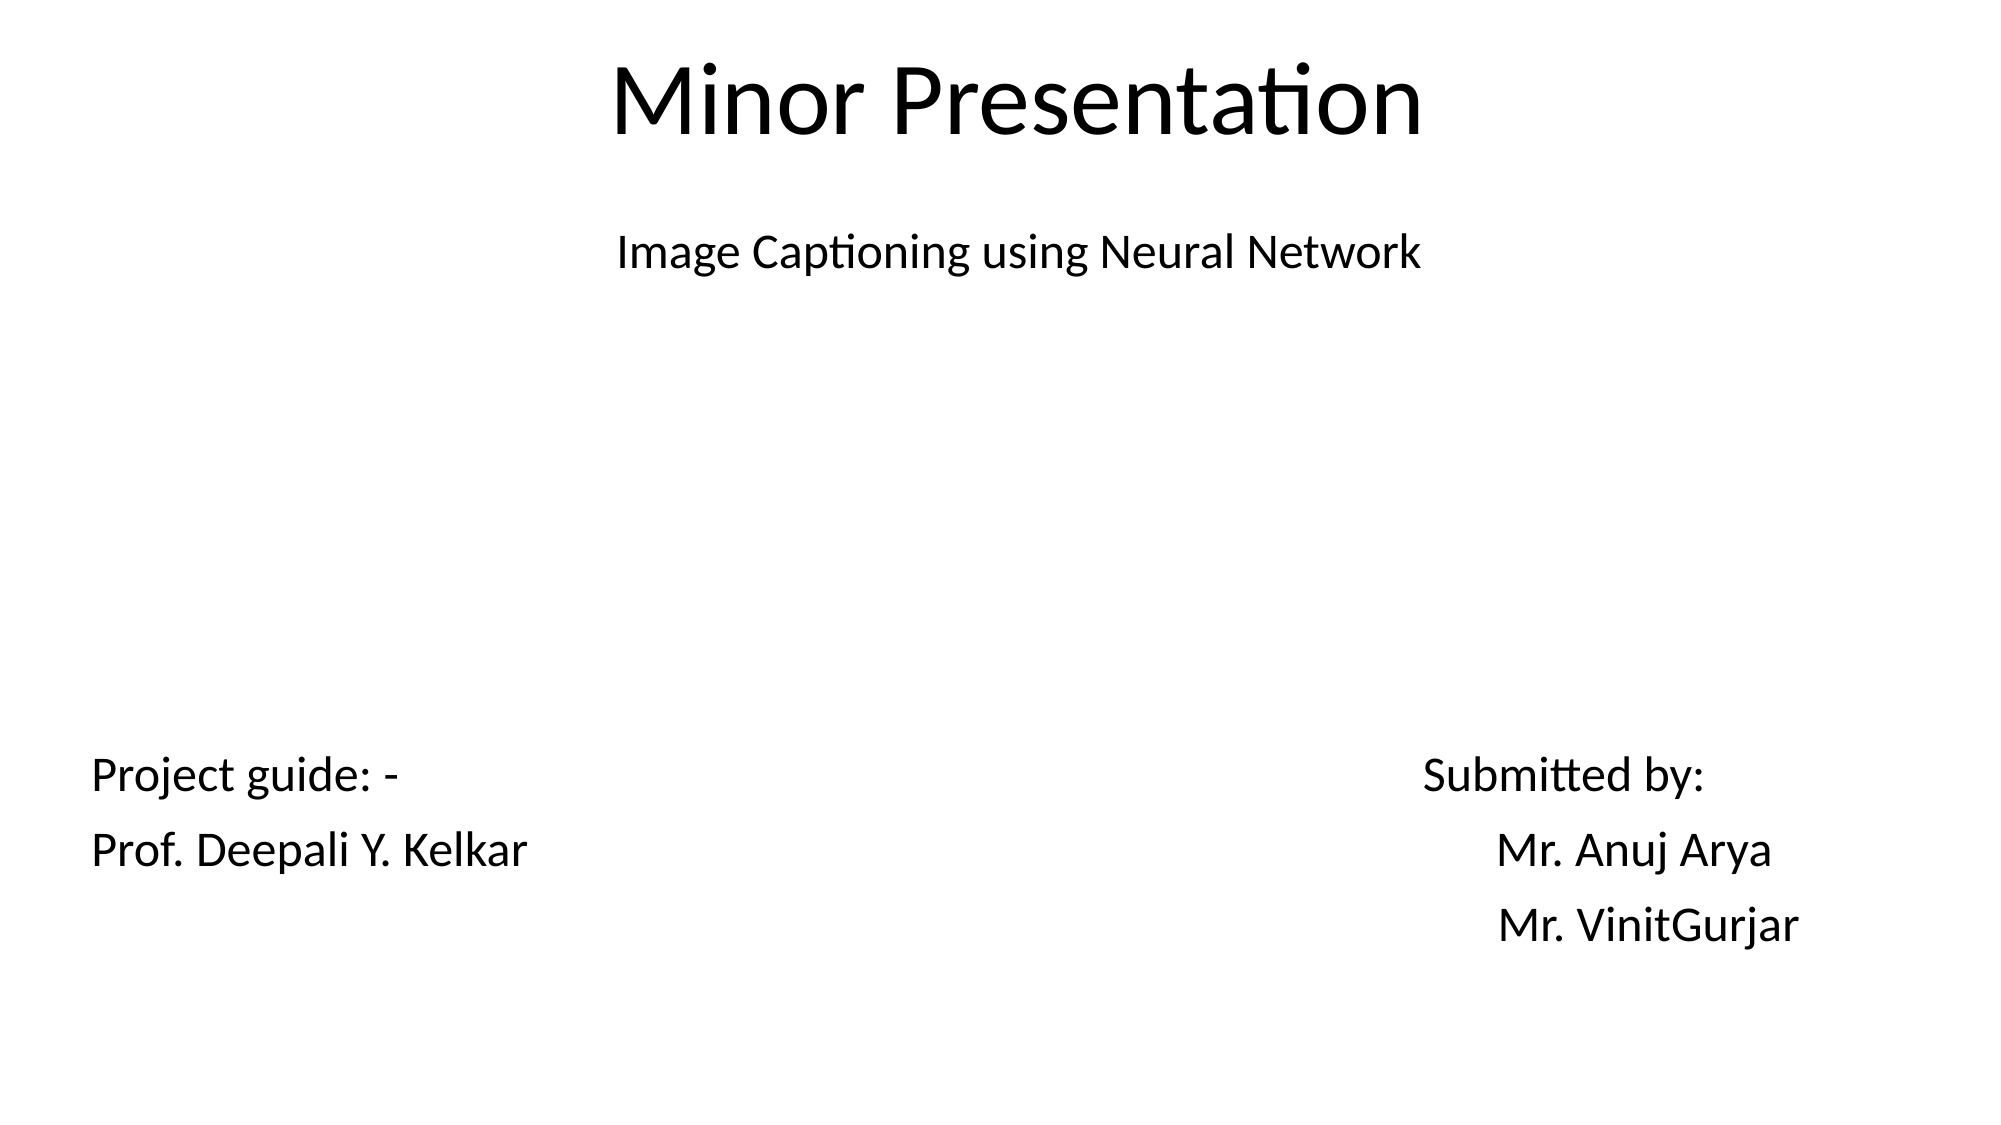

# Minor Presentation
Image Captioning using Neural Network

Project guide: -                                                                                           Submitted by:
Prof. Deepali Y. Kelkar                                                                                      Mr. Anuj Arya
                                                                                                                             Mr. VinitGurjar